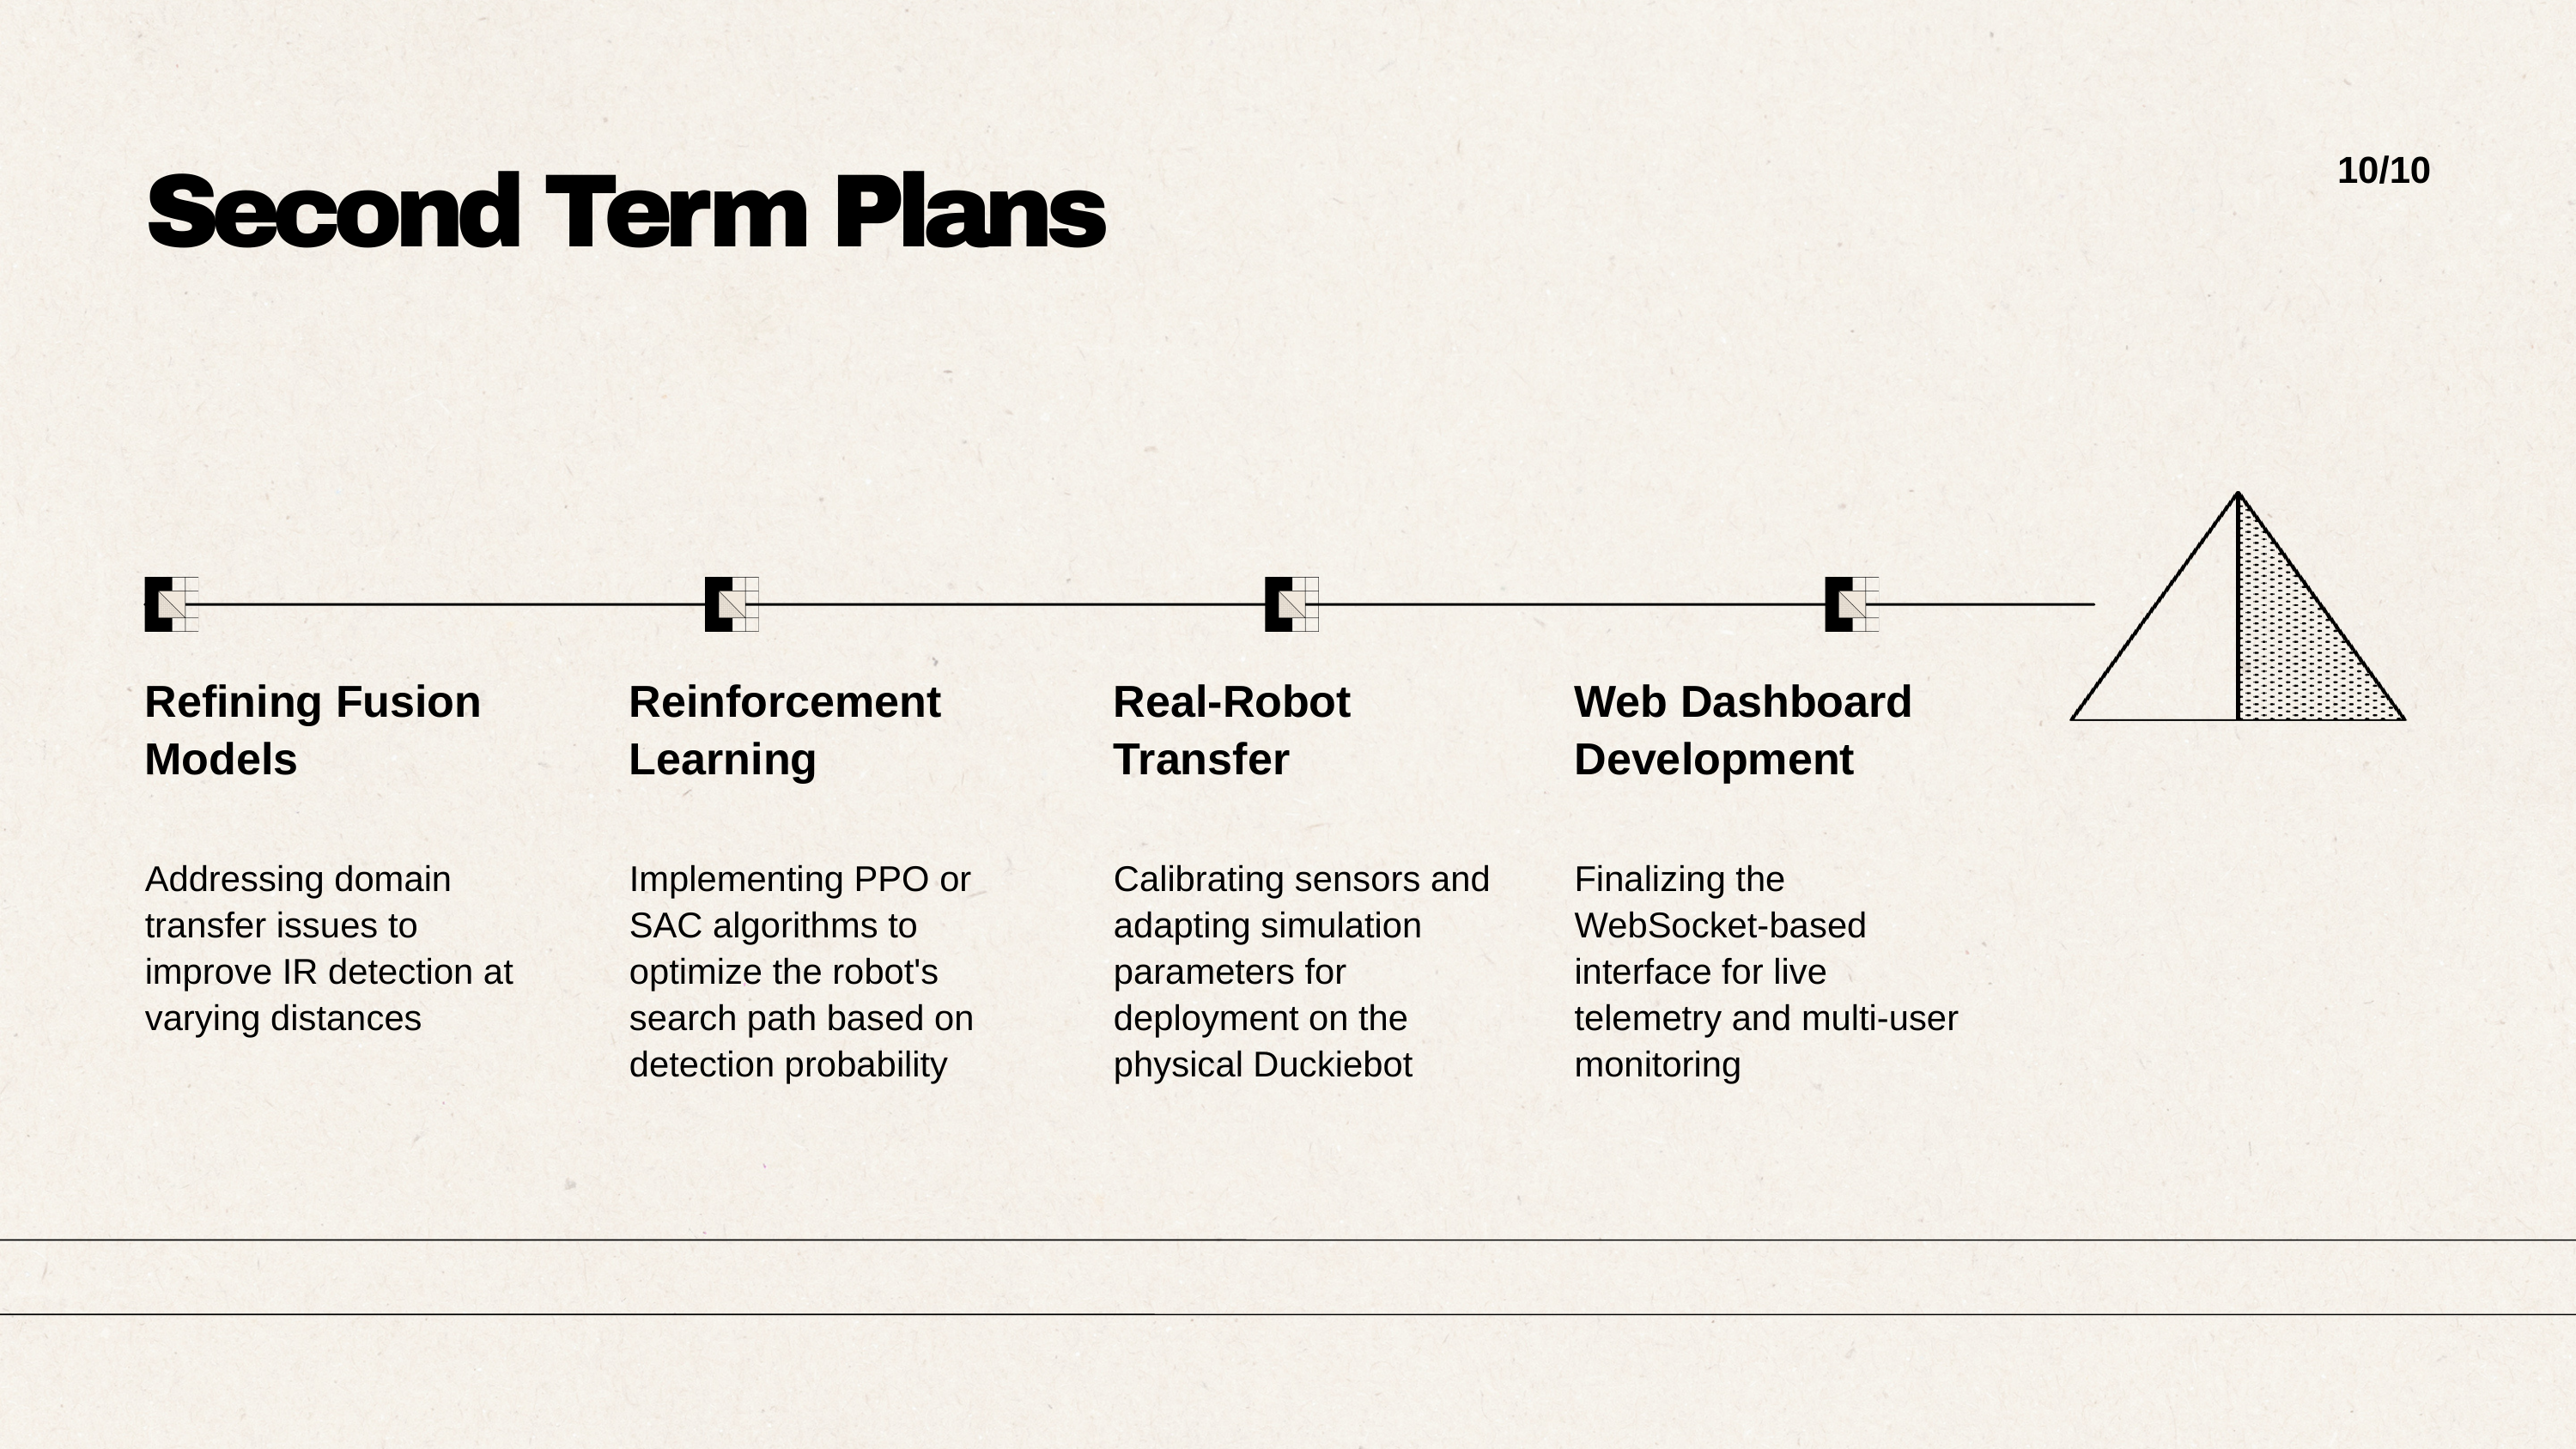

10/10
Second Term Plans

Refining Fusion Models
Addressing domain transfer issues to improve IR detection at varying distances
Reinforcement Learning
Implementing PPO or SAC algorithms to optimize the robot's search path based on detection probability
Real-Robot Transfer
Calibrating sensors and adapting simulation parameters for deployment on the physical Duckiebot
Web Dashboard Development
Finalizing the WebSocket-based interface for live telemetry and multi-user monitoring